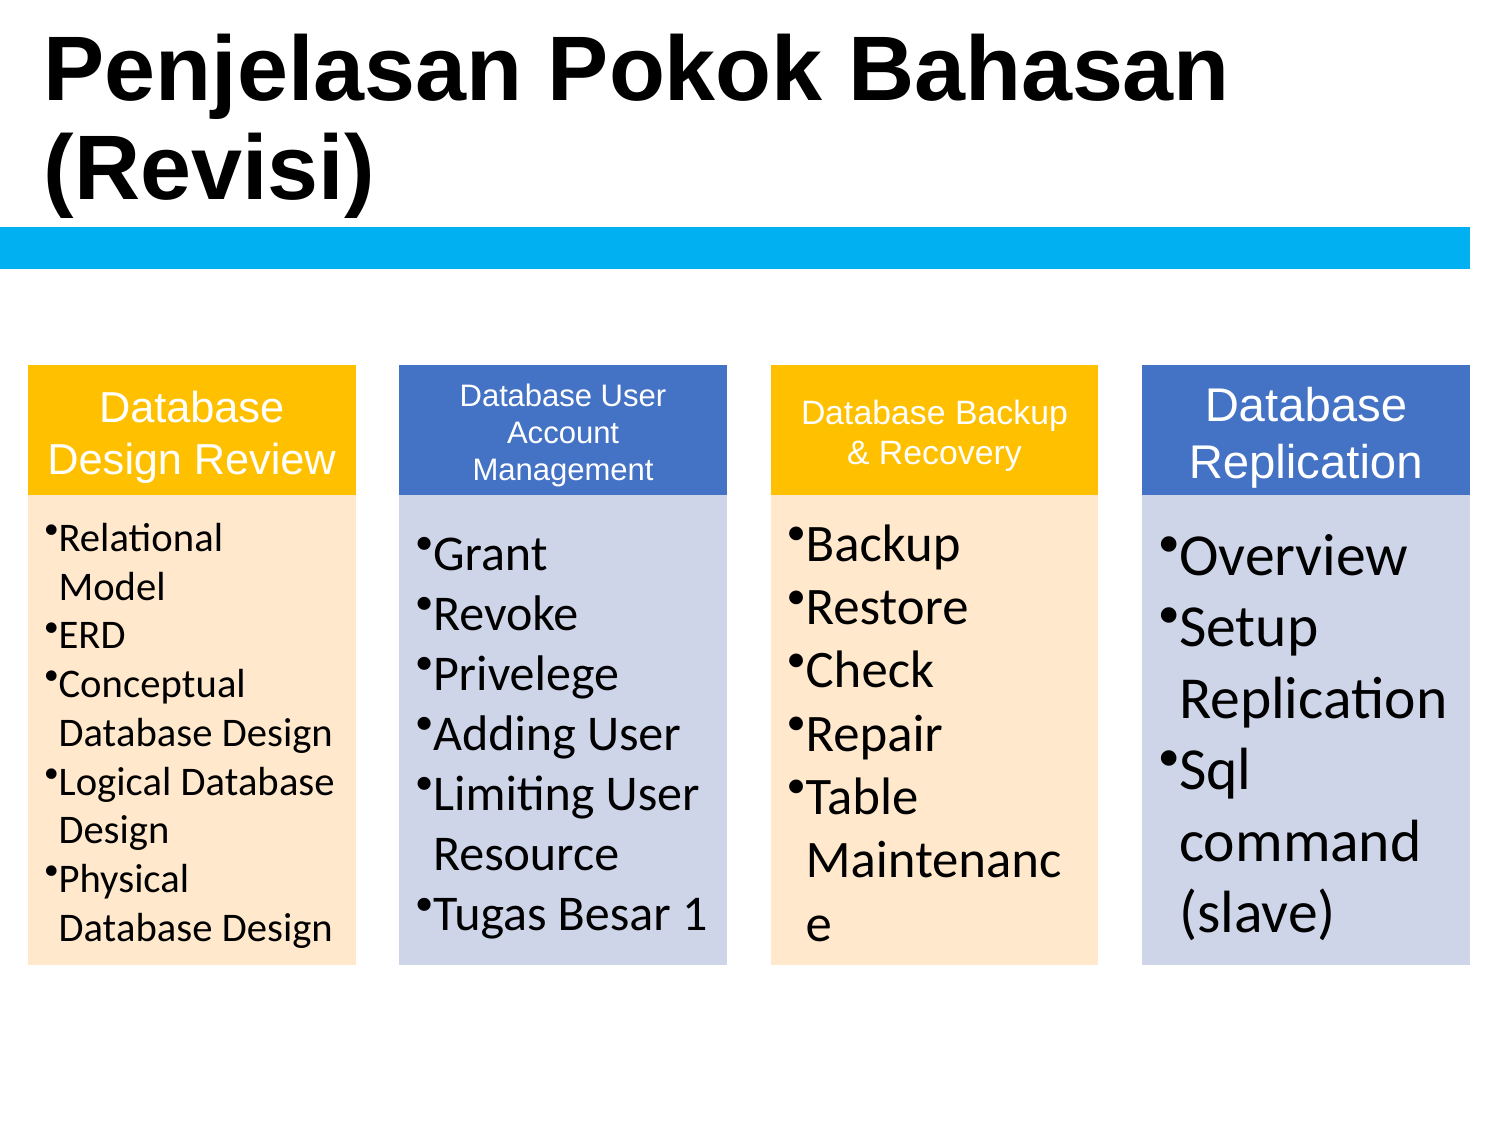

# Penjelasan Pokok Bahasan (Revisi)
Database Design Review
Relational Model
Database User Account Management
Grant
Database Backup & Recovery
Backup
Database Replication
Overview
ERD
Conceptual Database Design
Logical Database Design
Physical Database Design
Revoke
Privelege
Adding User
Limiting User Resource
Tugas Besar 1
Restore
Check
Repair
Table Maintenance
Setup Replication
Sql command (slave)